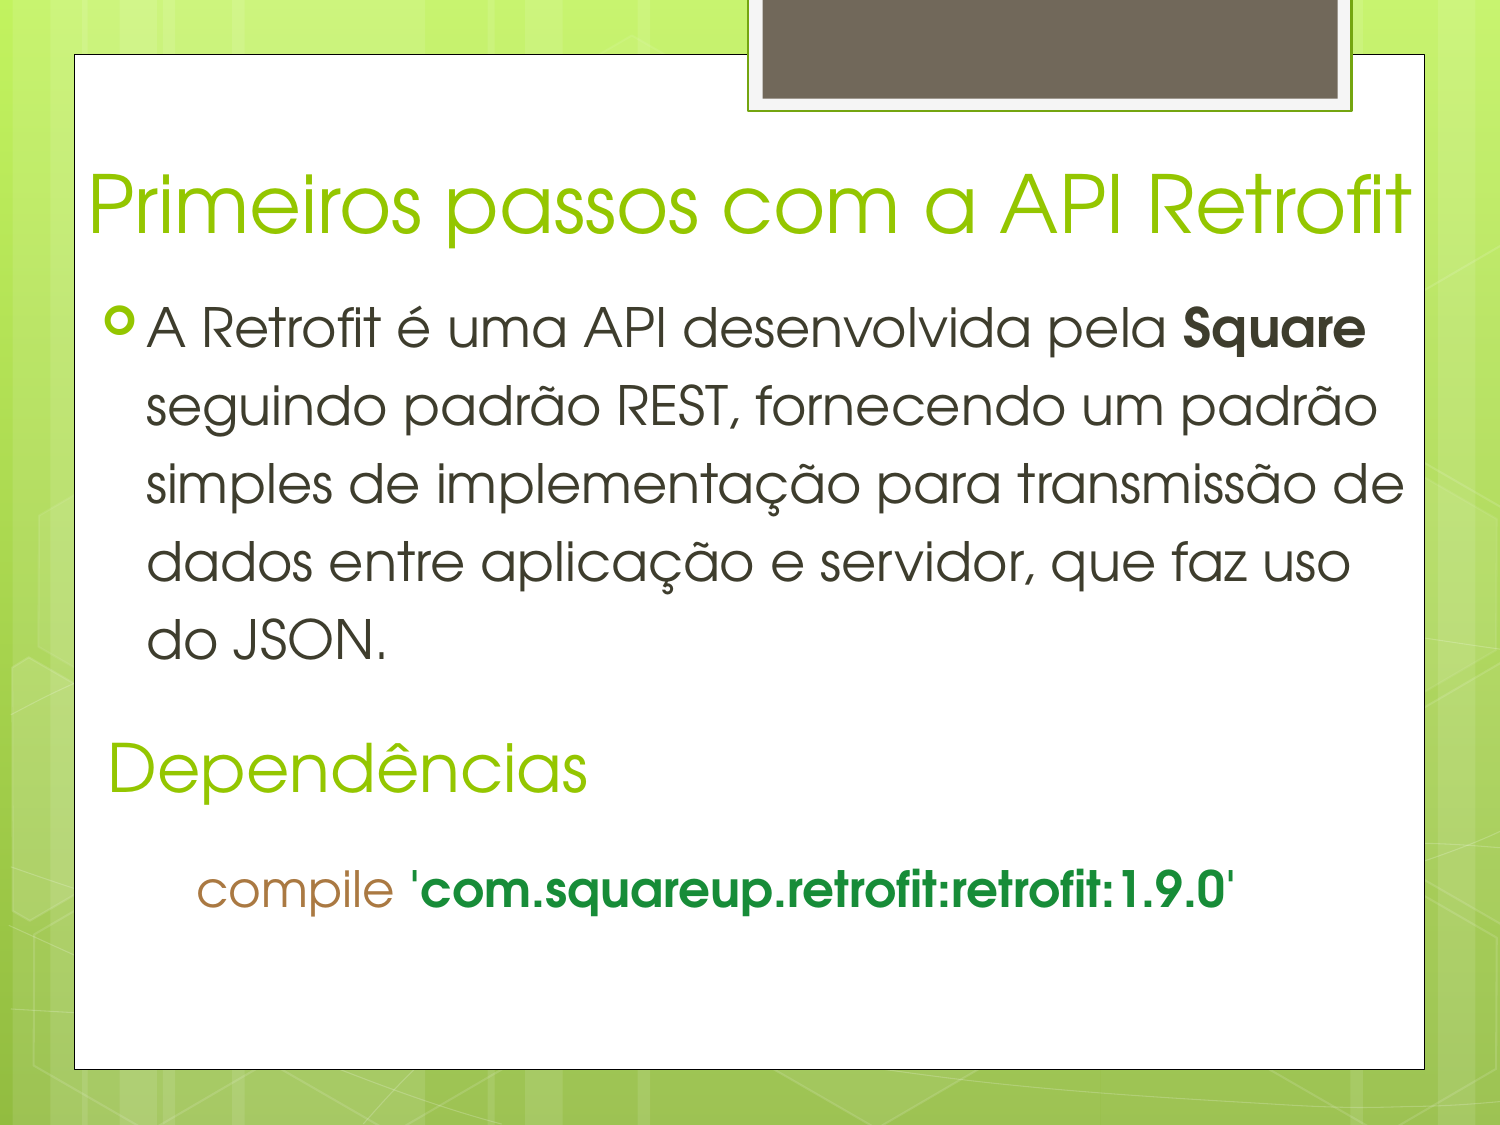

27
# Primeiros passos com a API Retrofit
A Retrofit é uma API desenvolvida pela Square seguindo padrão REST, fornecendo um padrão simples de implementação para transmissão de dados entre aplicação e servidor, que faz uso do JSON.
Dependências
compile 'com.squareup.retrofit:retrofit:1.9.0'